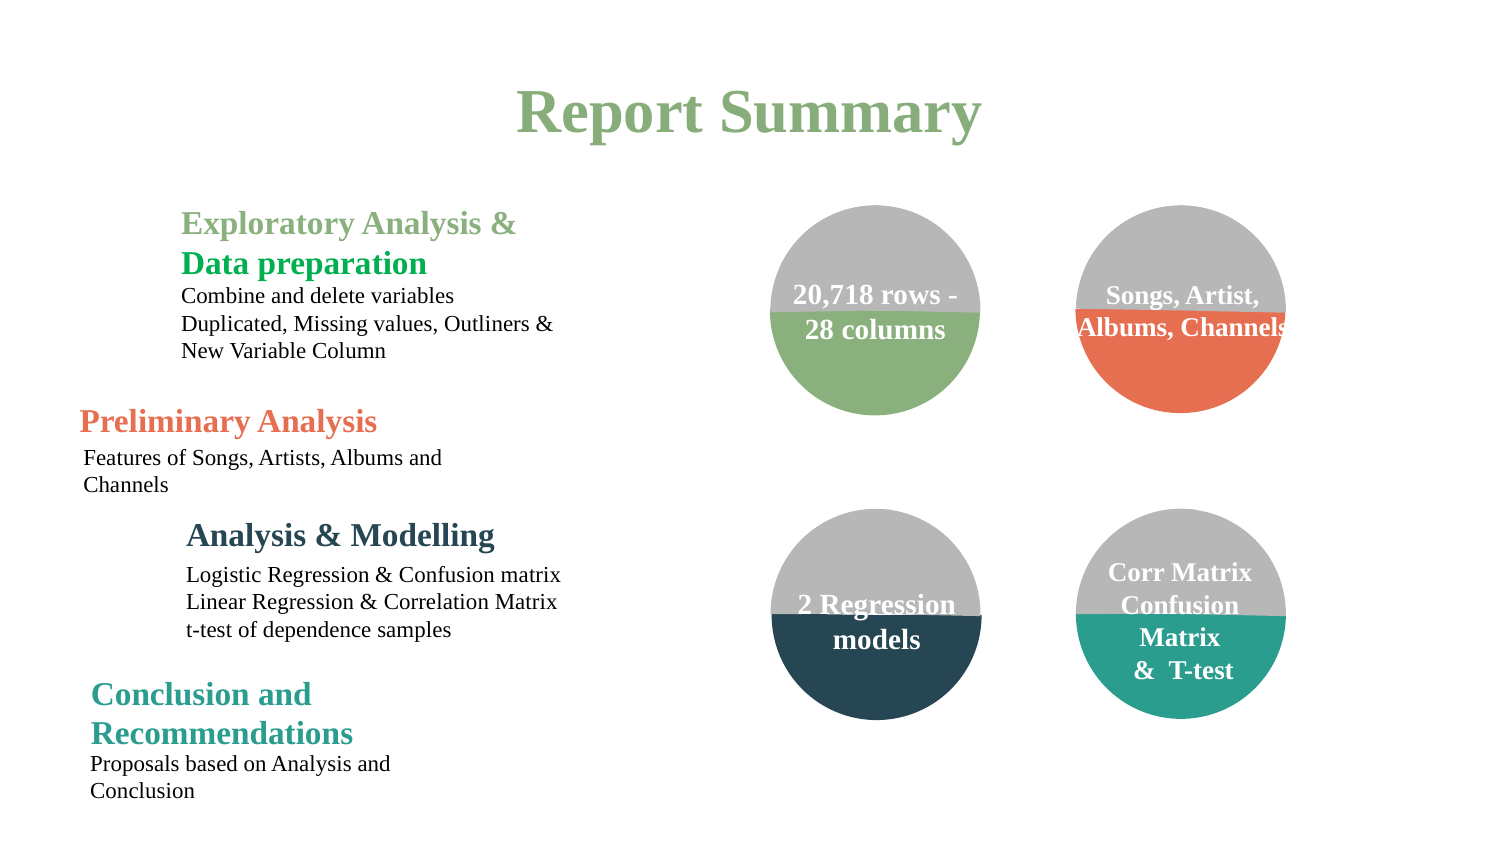

# Report Summary

Exploratory Analysis &
Data preparation
Songs, Artist, Albums, Channels
20,718 rows - 28 columns
Combine and delete variables
Duplicated, Missing values, Outliners & New Variable Column
Preliminary Analysis
Features of Songs, Artists, Albums and Channels

Analysis & Modelling
Logistic Regression & Confusion matrix
Linear Regression & Correlation Matrix
t-test of dependence samples
Corr Matrix
Confusion Matrix
 &  T-test
2 Regression models
Conclusion and Recommendations
Proposals based on Analysis and Conclusion